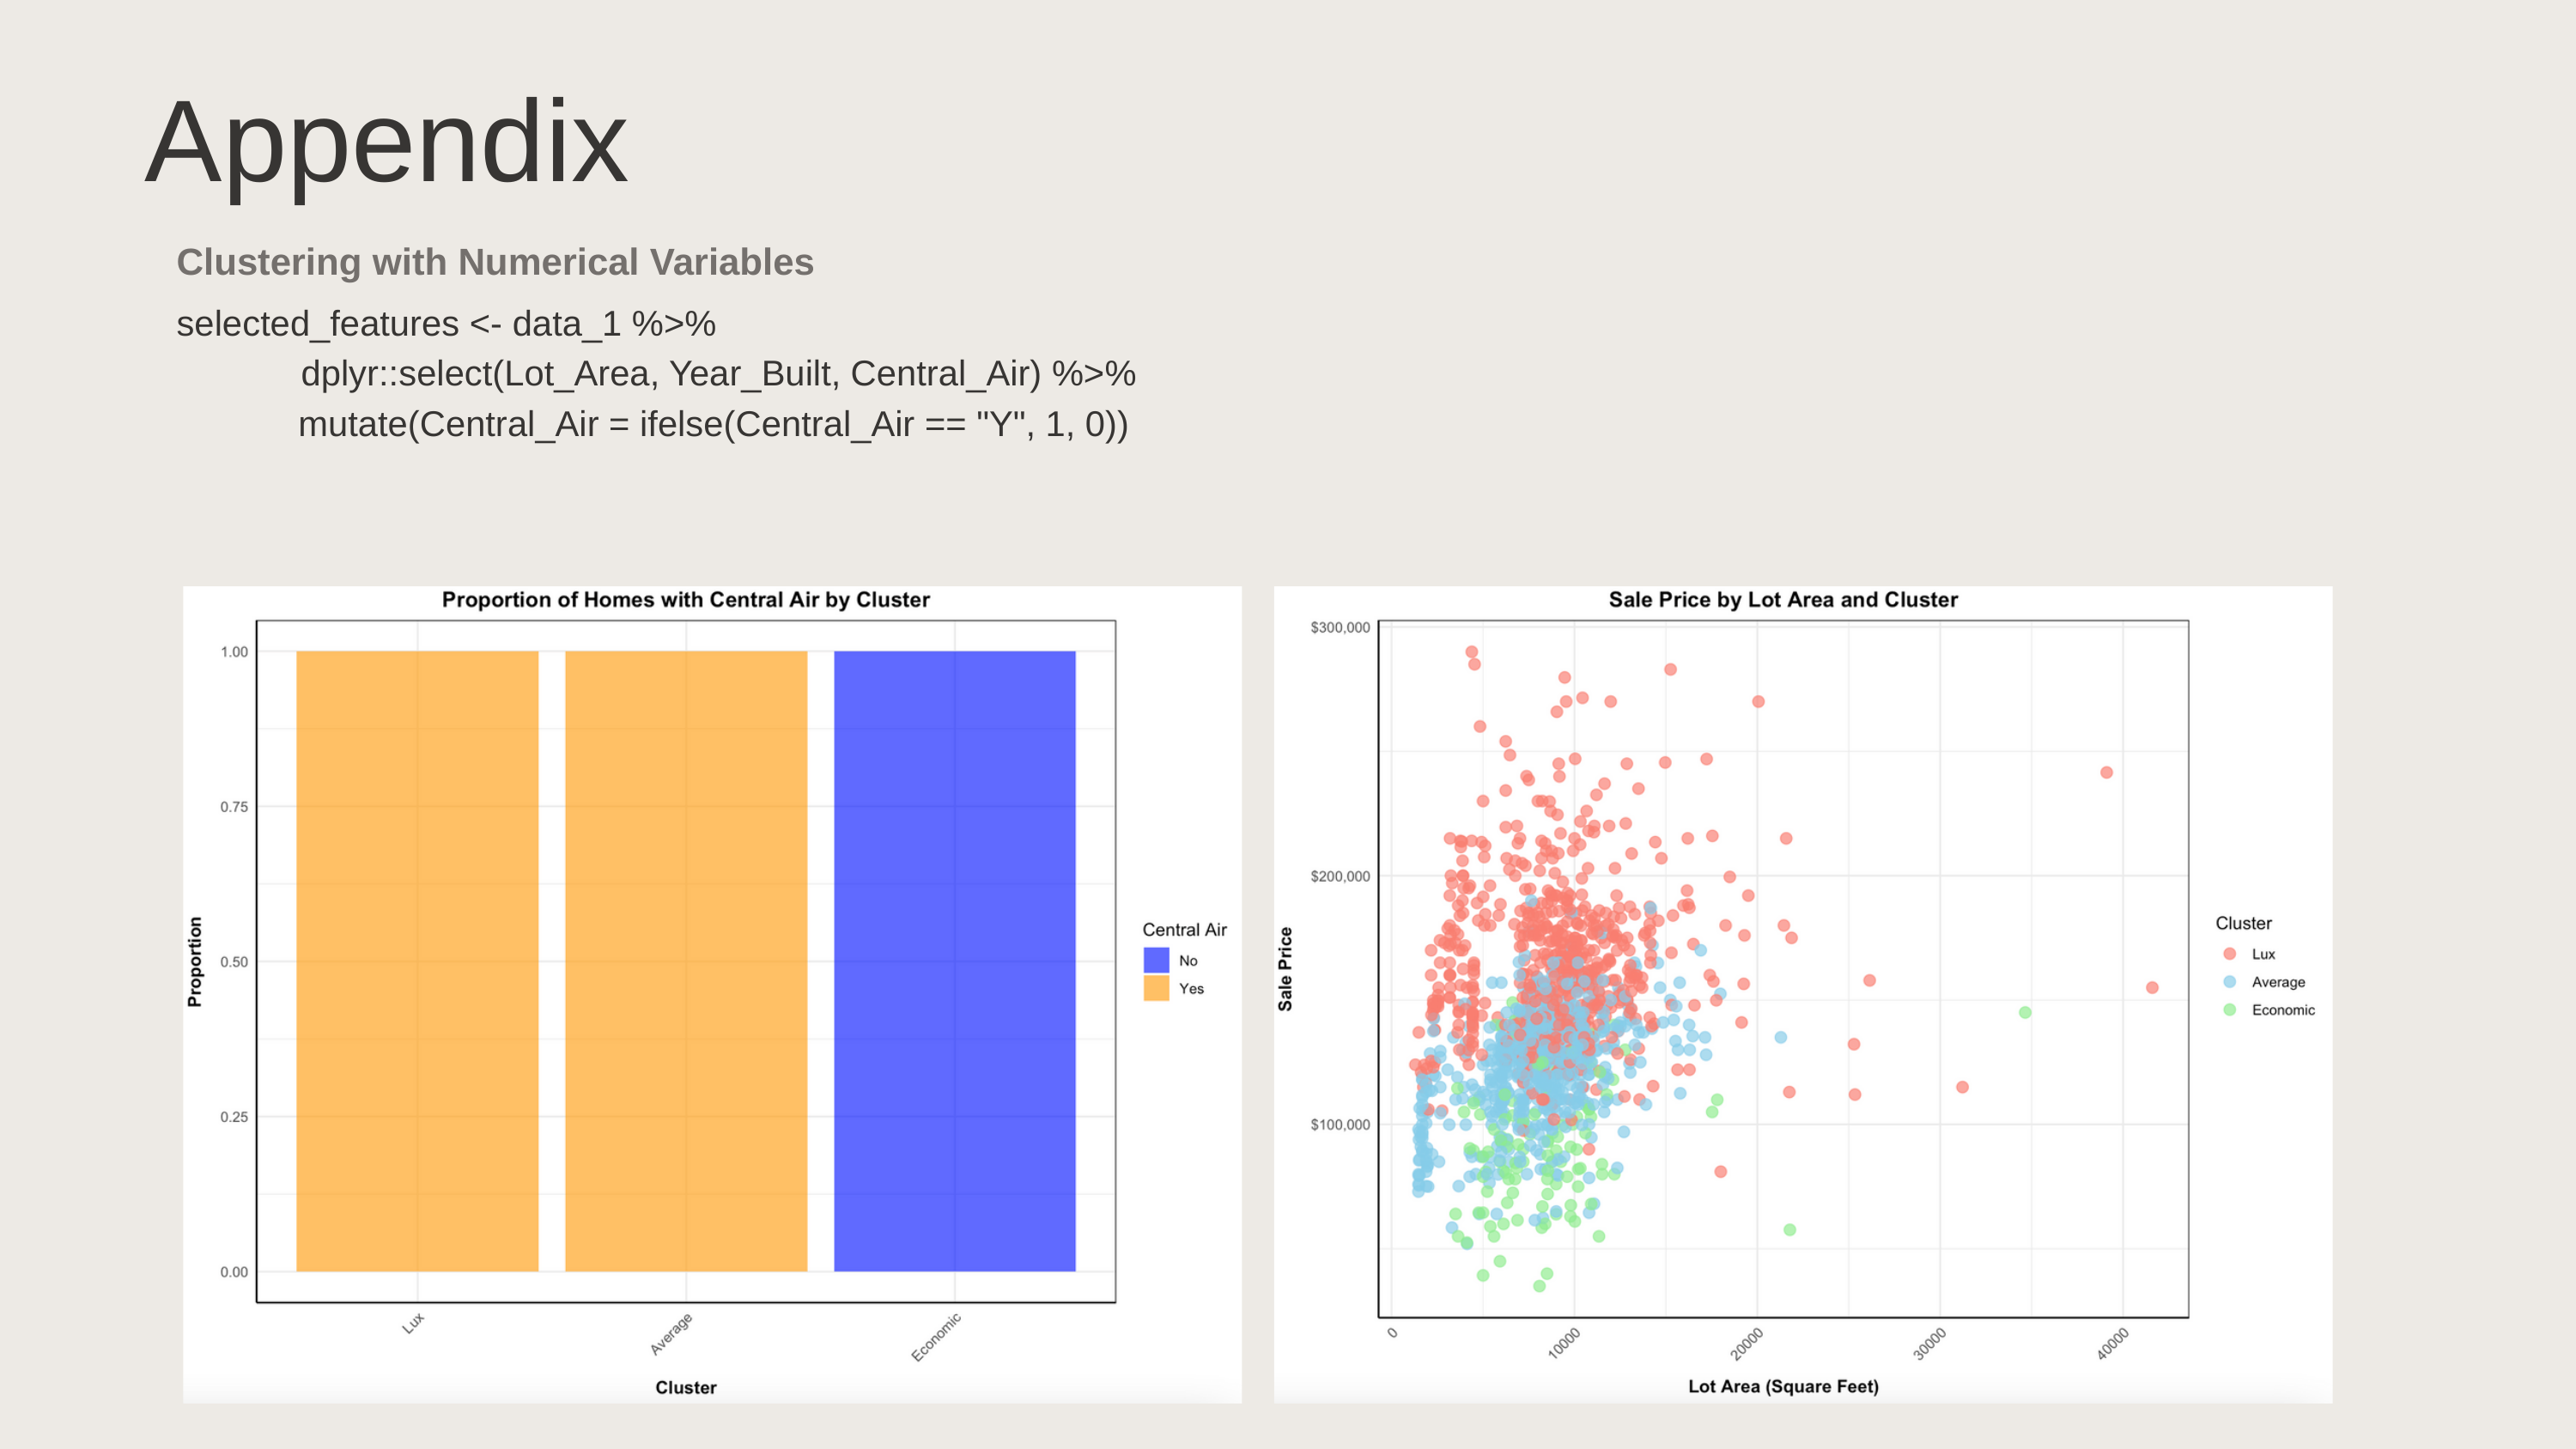

Appendix
Clustering with Numerical Variables
selected_features <- data_1 %>%
  dplyr::select(Lot_Area, Year_Built, Central_Air) %>%
  mutate(Central_Air = ifelse(Central_Air == "Y", 1, 0))